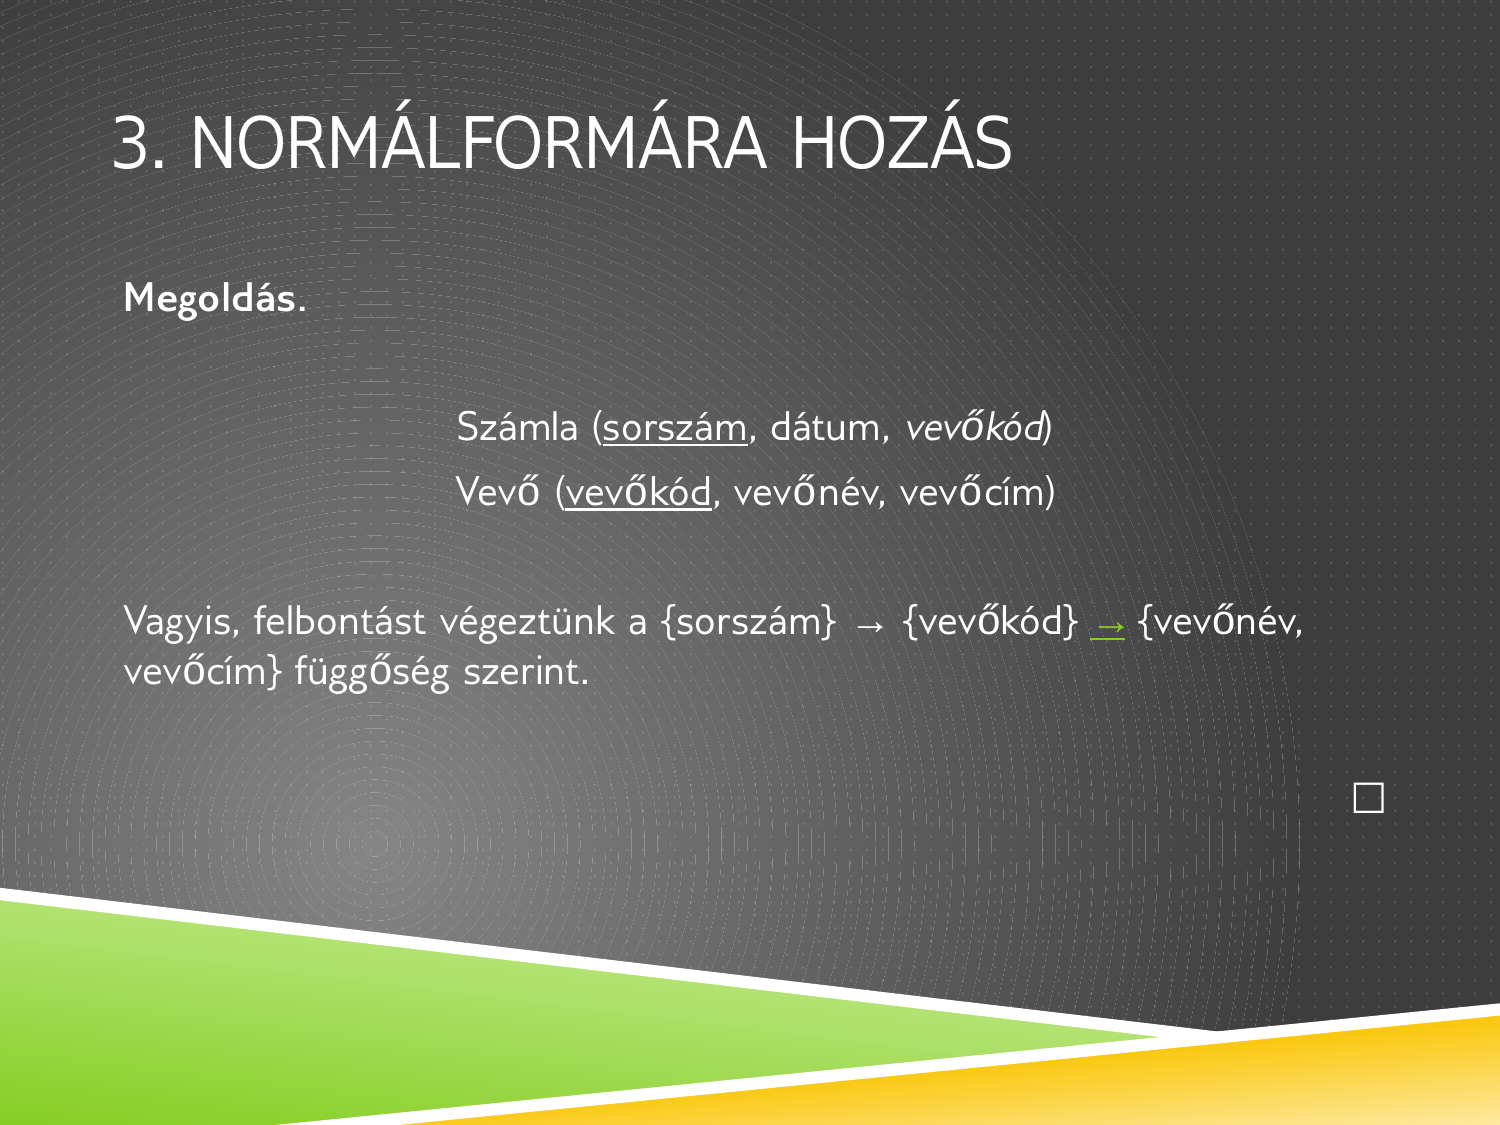

# 3. Normálformára hozás
Megoldás.

Számla (sorszám, dátum, vevőkód)
Vevő (vevőkód, vevőnév, vevőcím)

Vagyis, felbontást végeztünk a {sorszám} → {vevőkód} → {vevőnév, vevőcím} függőség szerint.

☐